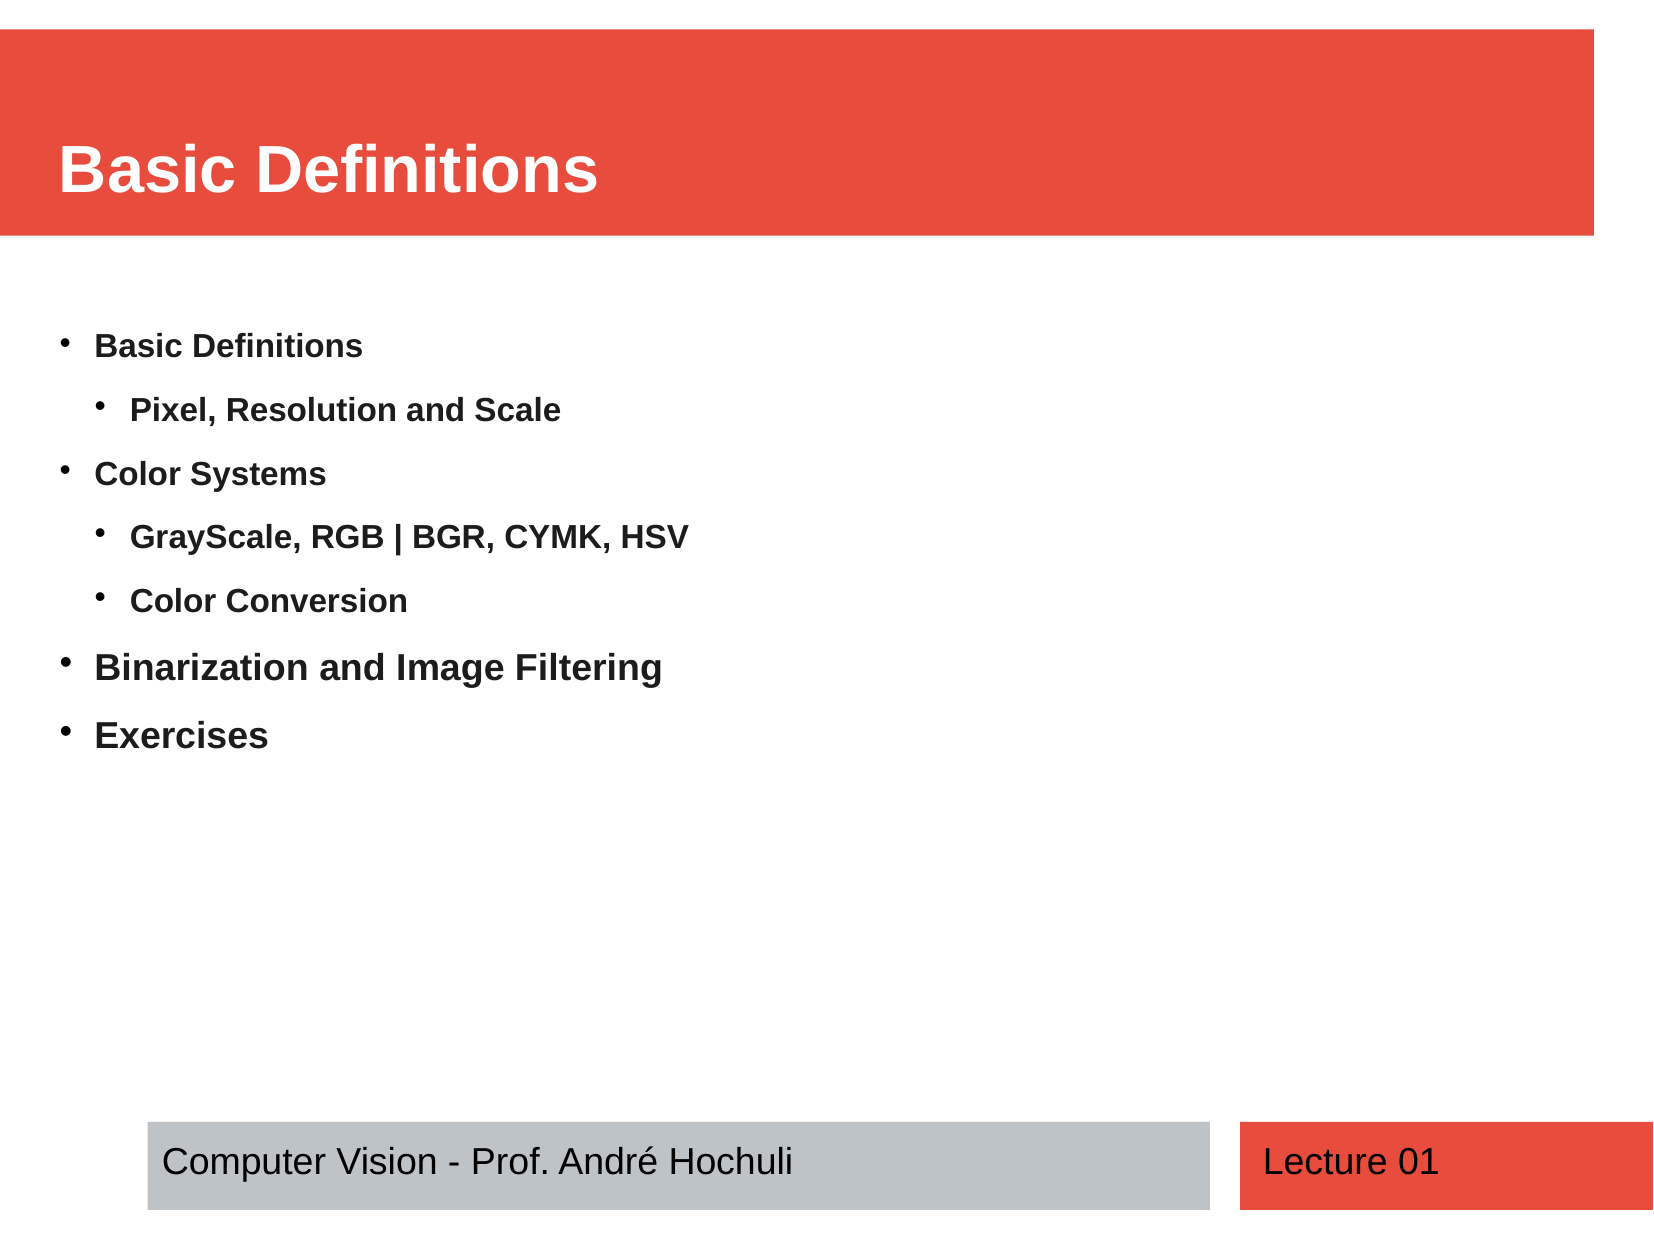

Basic Definitions
Basic Definitions
Pixel, Resolution and Scale
Color Systems
GrayScale, RGB | BGR, CYMK, HSV
Color Conversion
Binarization and Image Filtering
Exercises
Computer Vision - Prof. André Hochuli
Lecture 01